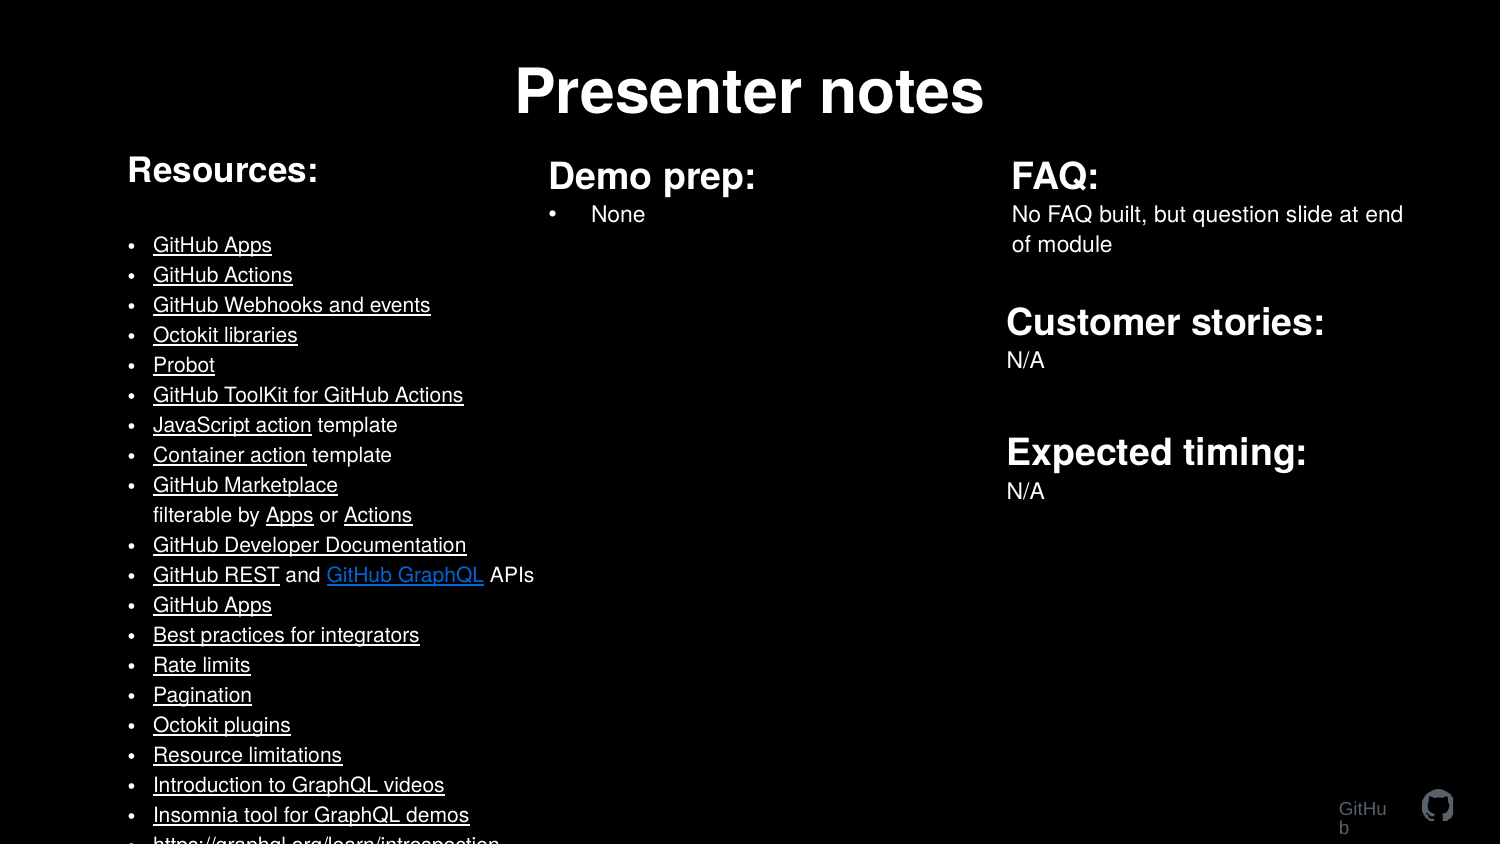

# Presenter notes
Demo prep:
None

FAQ:
No FAQ built, but question slide at end of module
Resources:
GitHub Apps
GitHub Actions
GitHub Webhooks and events
Octokit libraries
Probot
GitHub ToolKit for GitHub Actions
JavaScript action template
Container action template
GitHub Marketplace
filterable by Apps or Actions
GitHub Developer Documentation
GitHub REST and GitHub GraphQL APIs
GitHub Apps
Best practices for integrators
Rate limits
Pagination
Octokit plugins
Resource limitations
Introduction to GraphQL videos
Insomnia tool for GraphQL demos
https://graphql.org/learn/introspection

Customer stories:
N/A
Expected timing:
N/A
GitHub